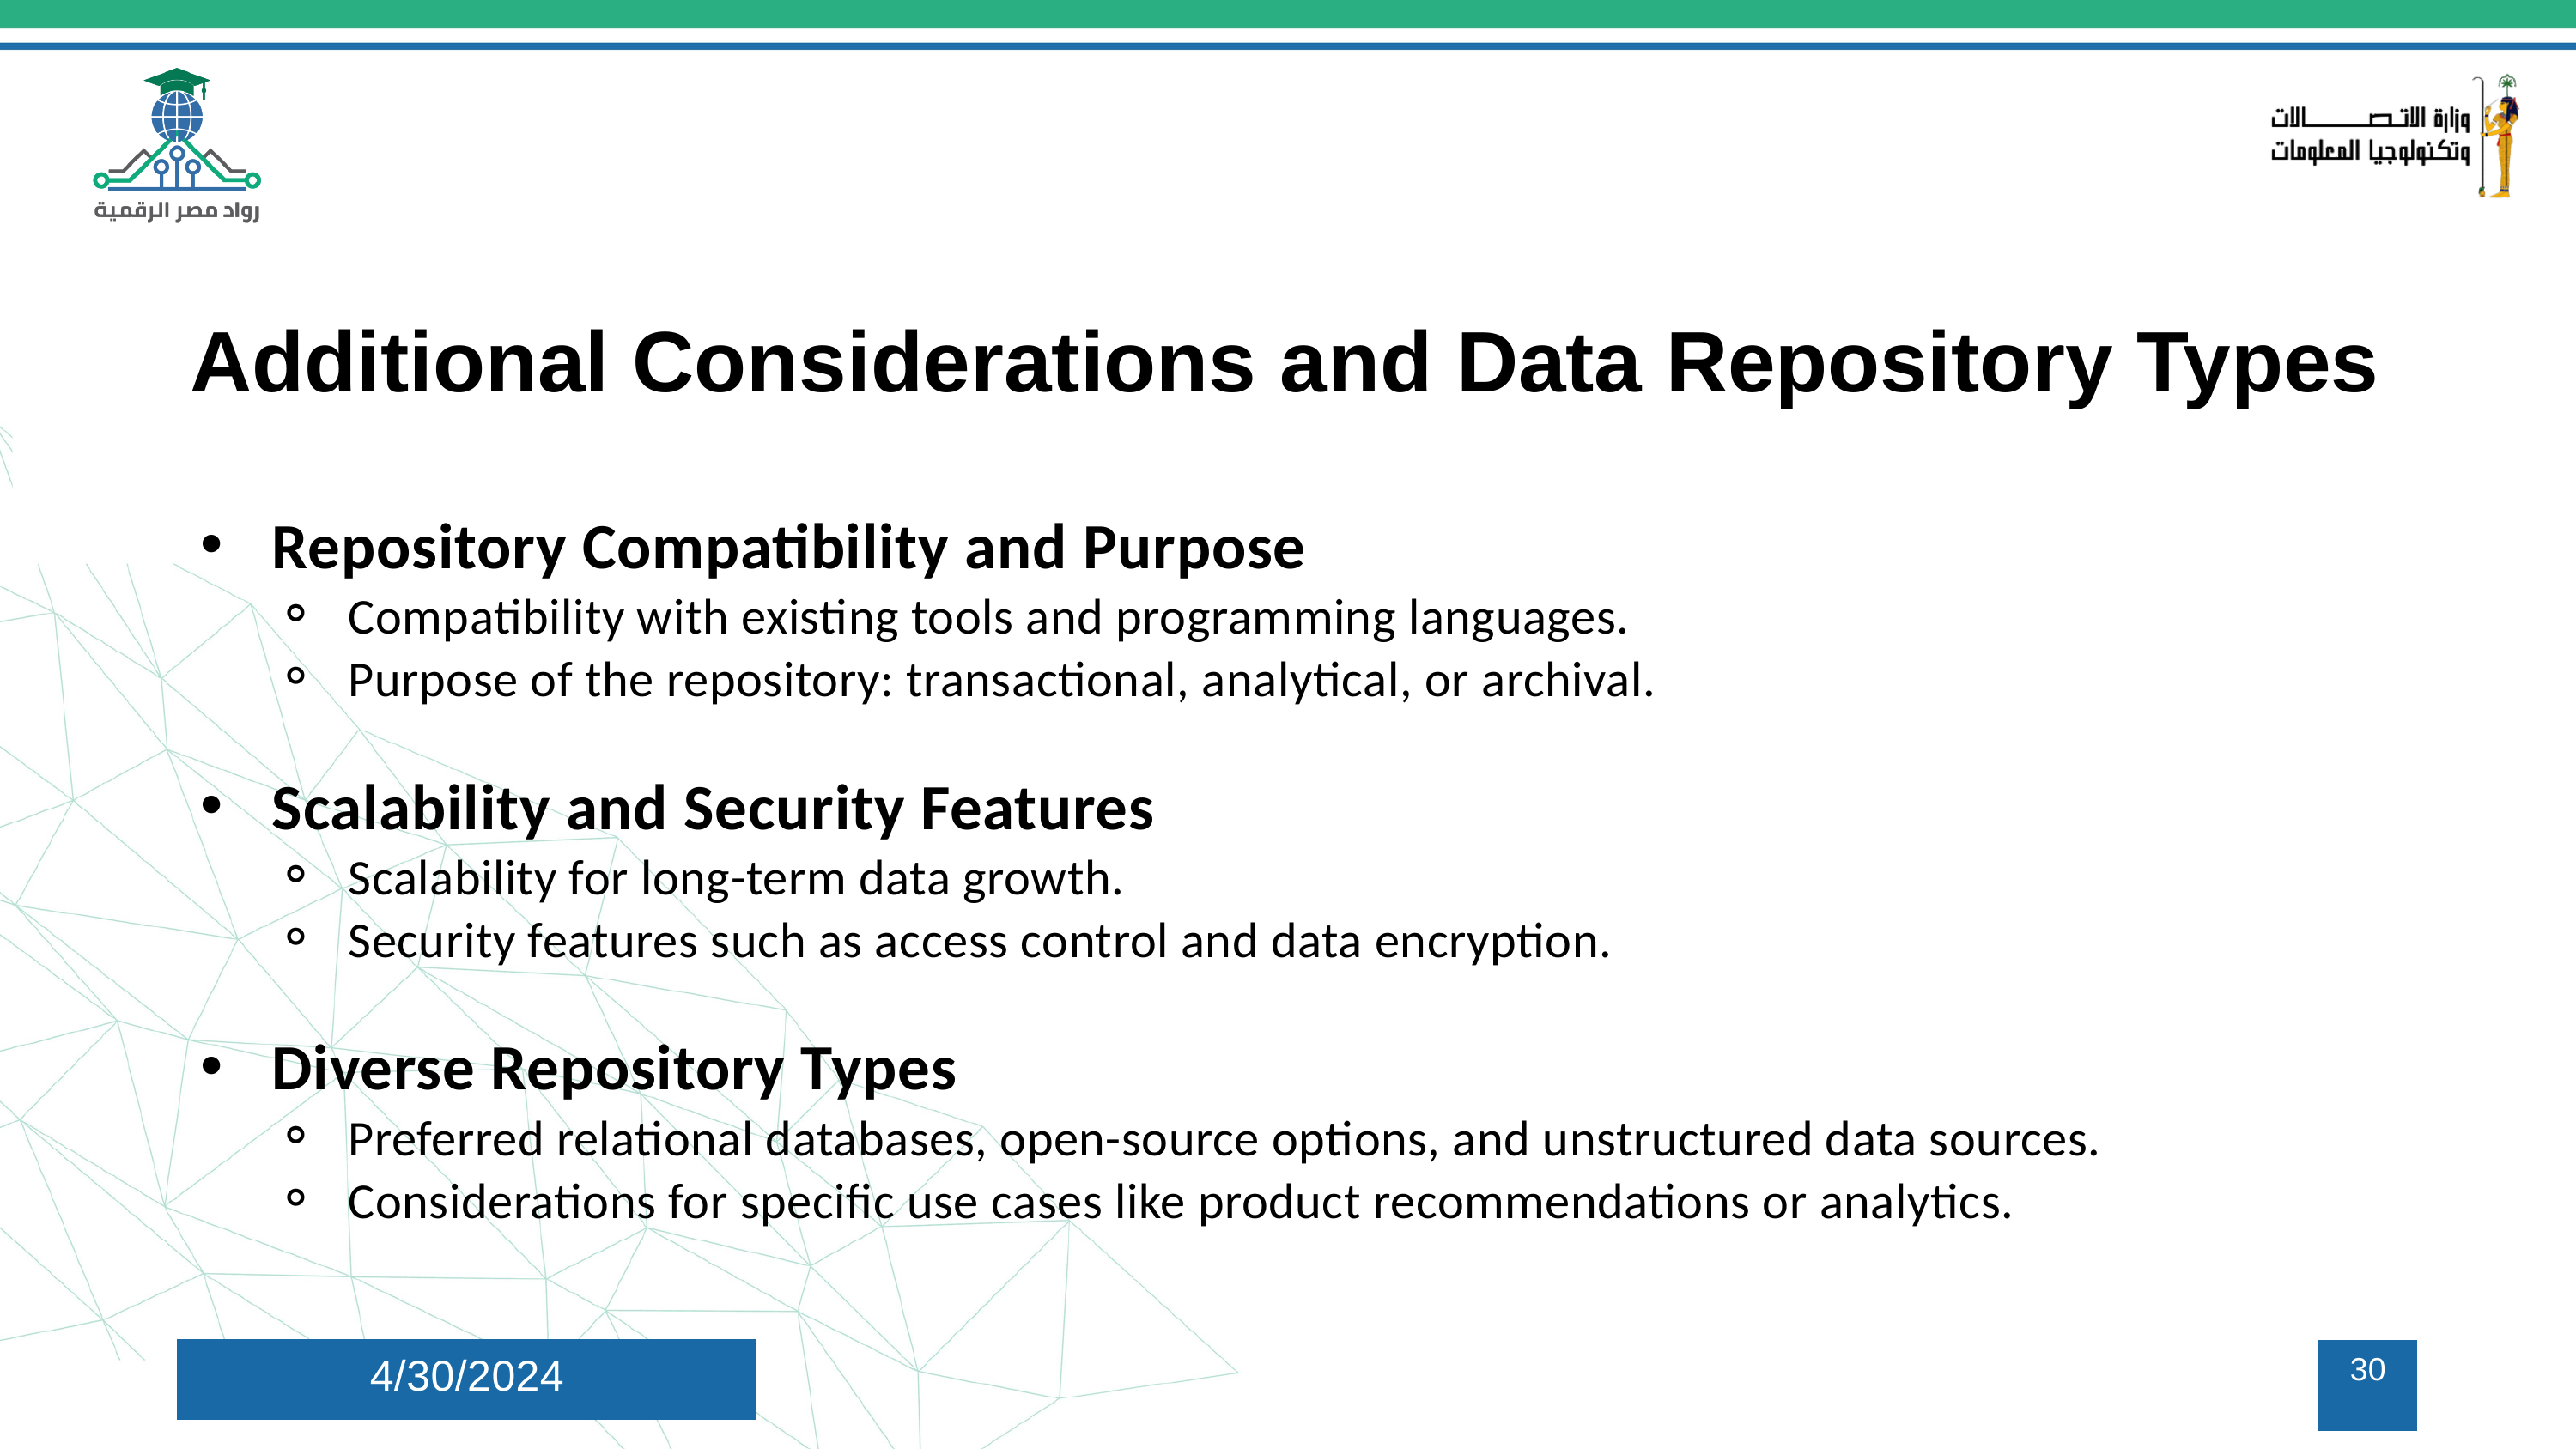

Additional Considerations and Data Repository Types
Repository Compatibility and Purpose
Compatibility with existing tools and programming languages.
Purpose of the repository: transactional, analytical, or archival.
Scalability and Security Features
Scalability for long-term data growth.
Security features such as access control and data encryption.
Diverse Repository Types
Preferred relational databases, open-source options, and unstructured data sources.
Considerations for specific use cases like product recommendations or analytics.

4/30/2024
30